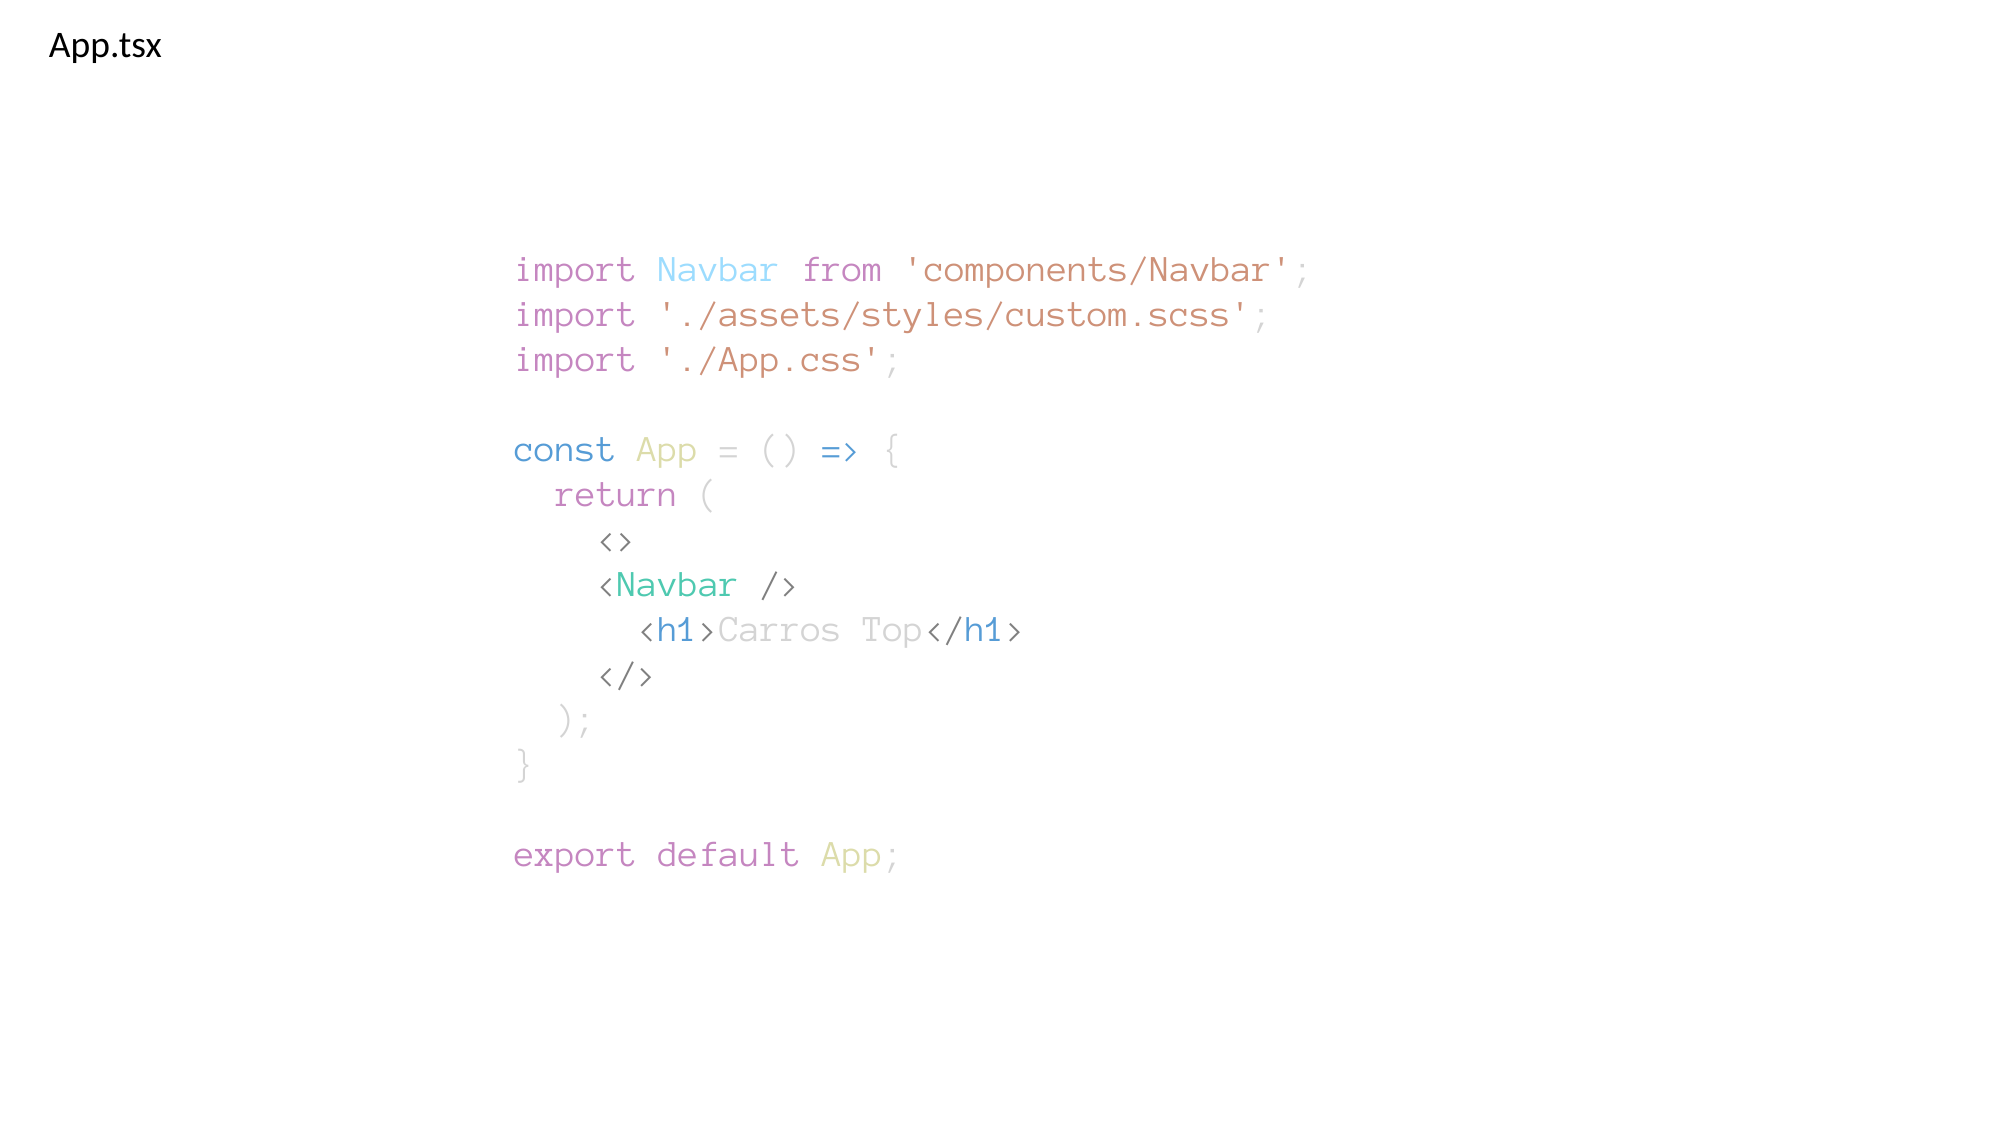

App.tsx
import Navbar from 'components/Navbar';
import './assets/styles/custom.scss';
import './App.css';
const App = () => {
  return (
    <>
    <Navbar />
      <h1>Carros Top</h1>
    </>
  );
}
export default App;